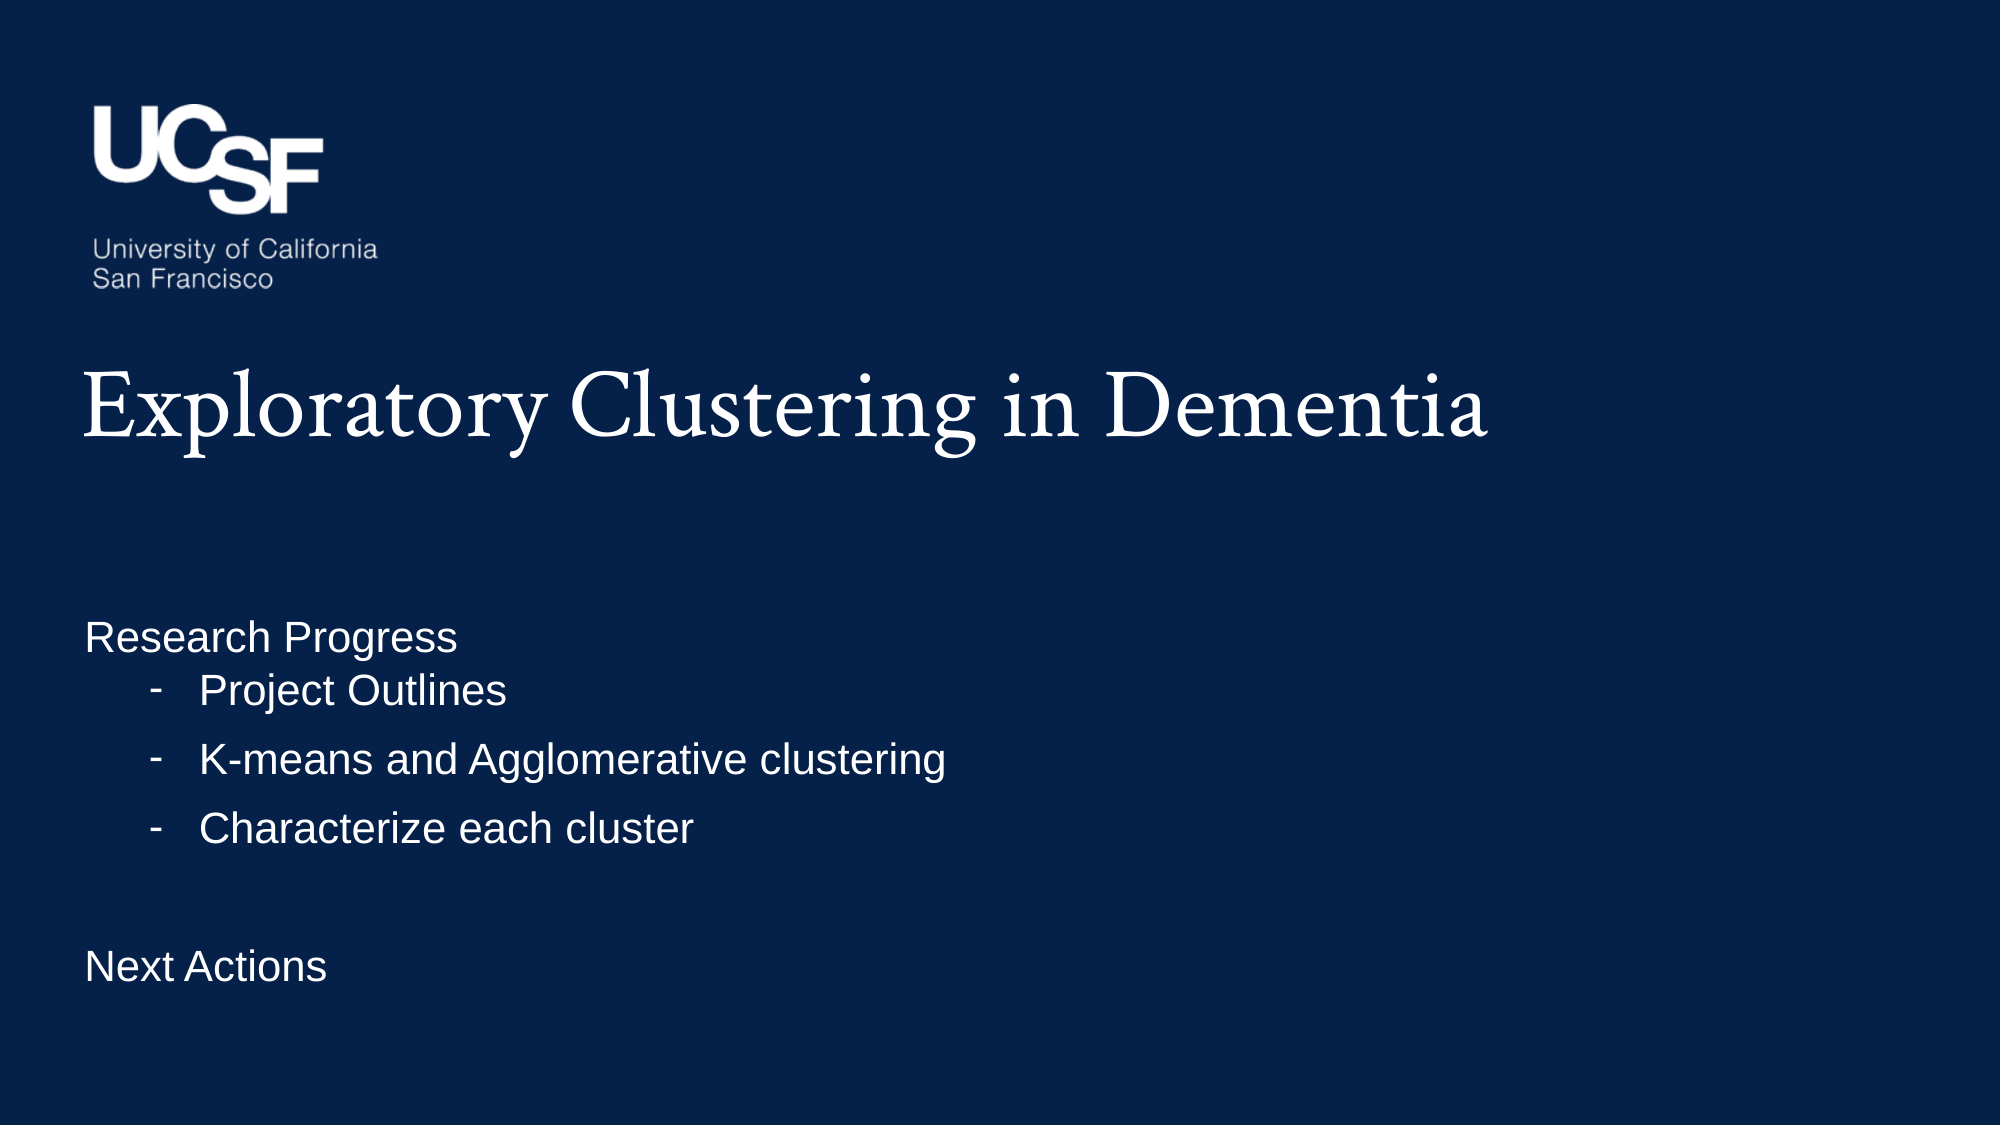

# Exploratory Clustering in Dementia
Research Progress
Project Outlines
K-means and Agglomerative clustering
Characterize each cluster

Next Actions